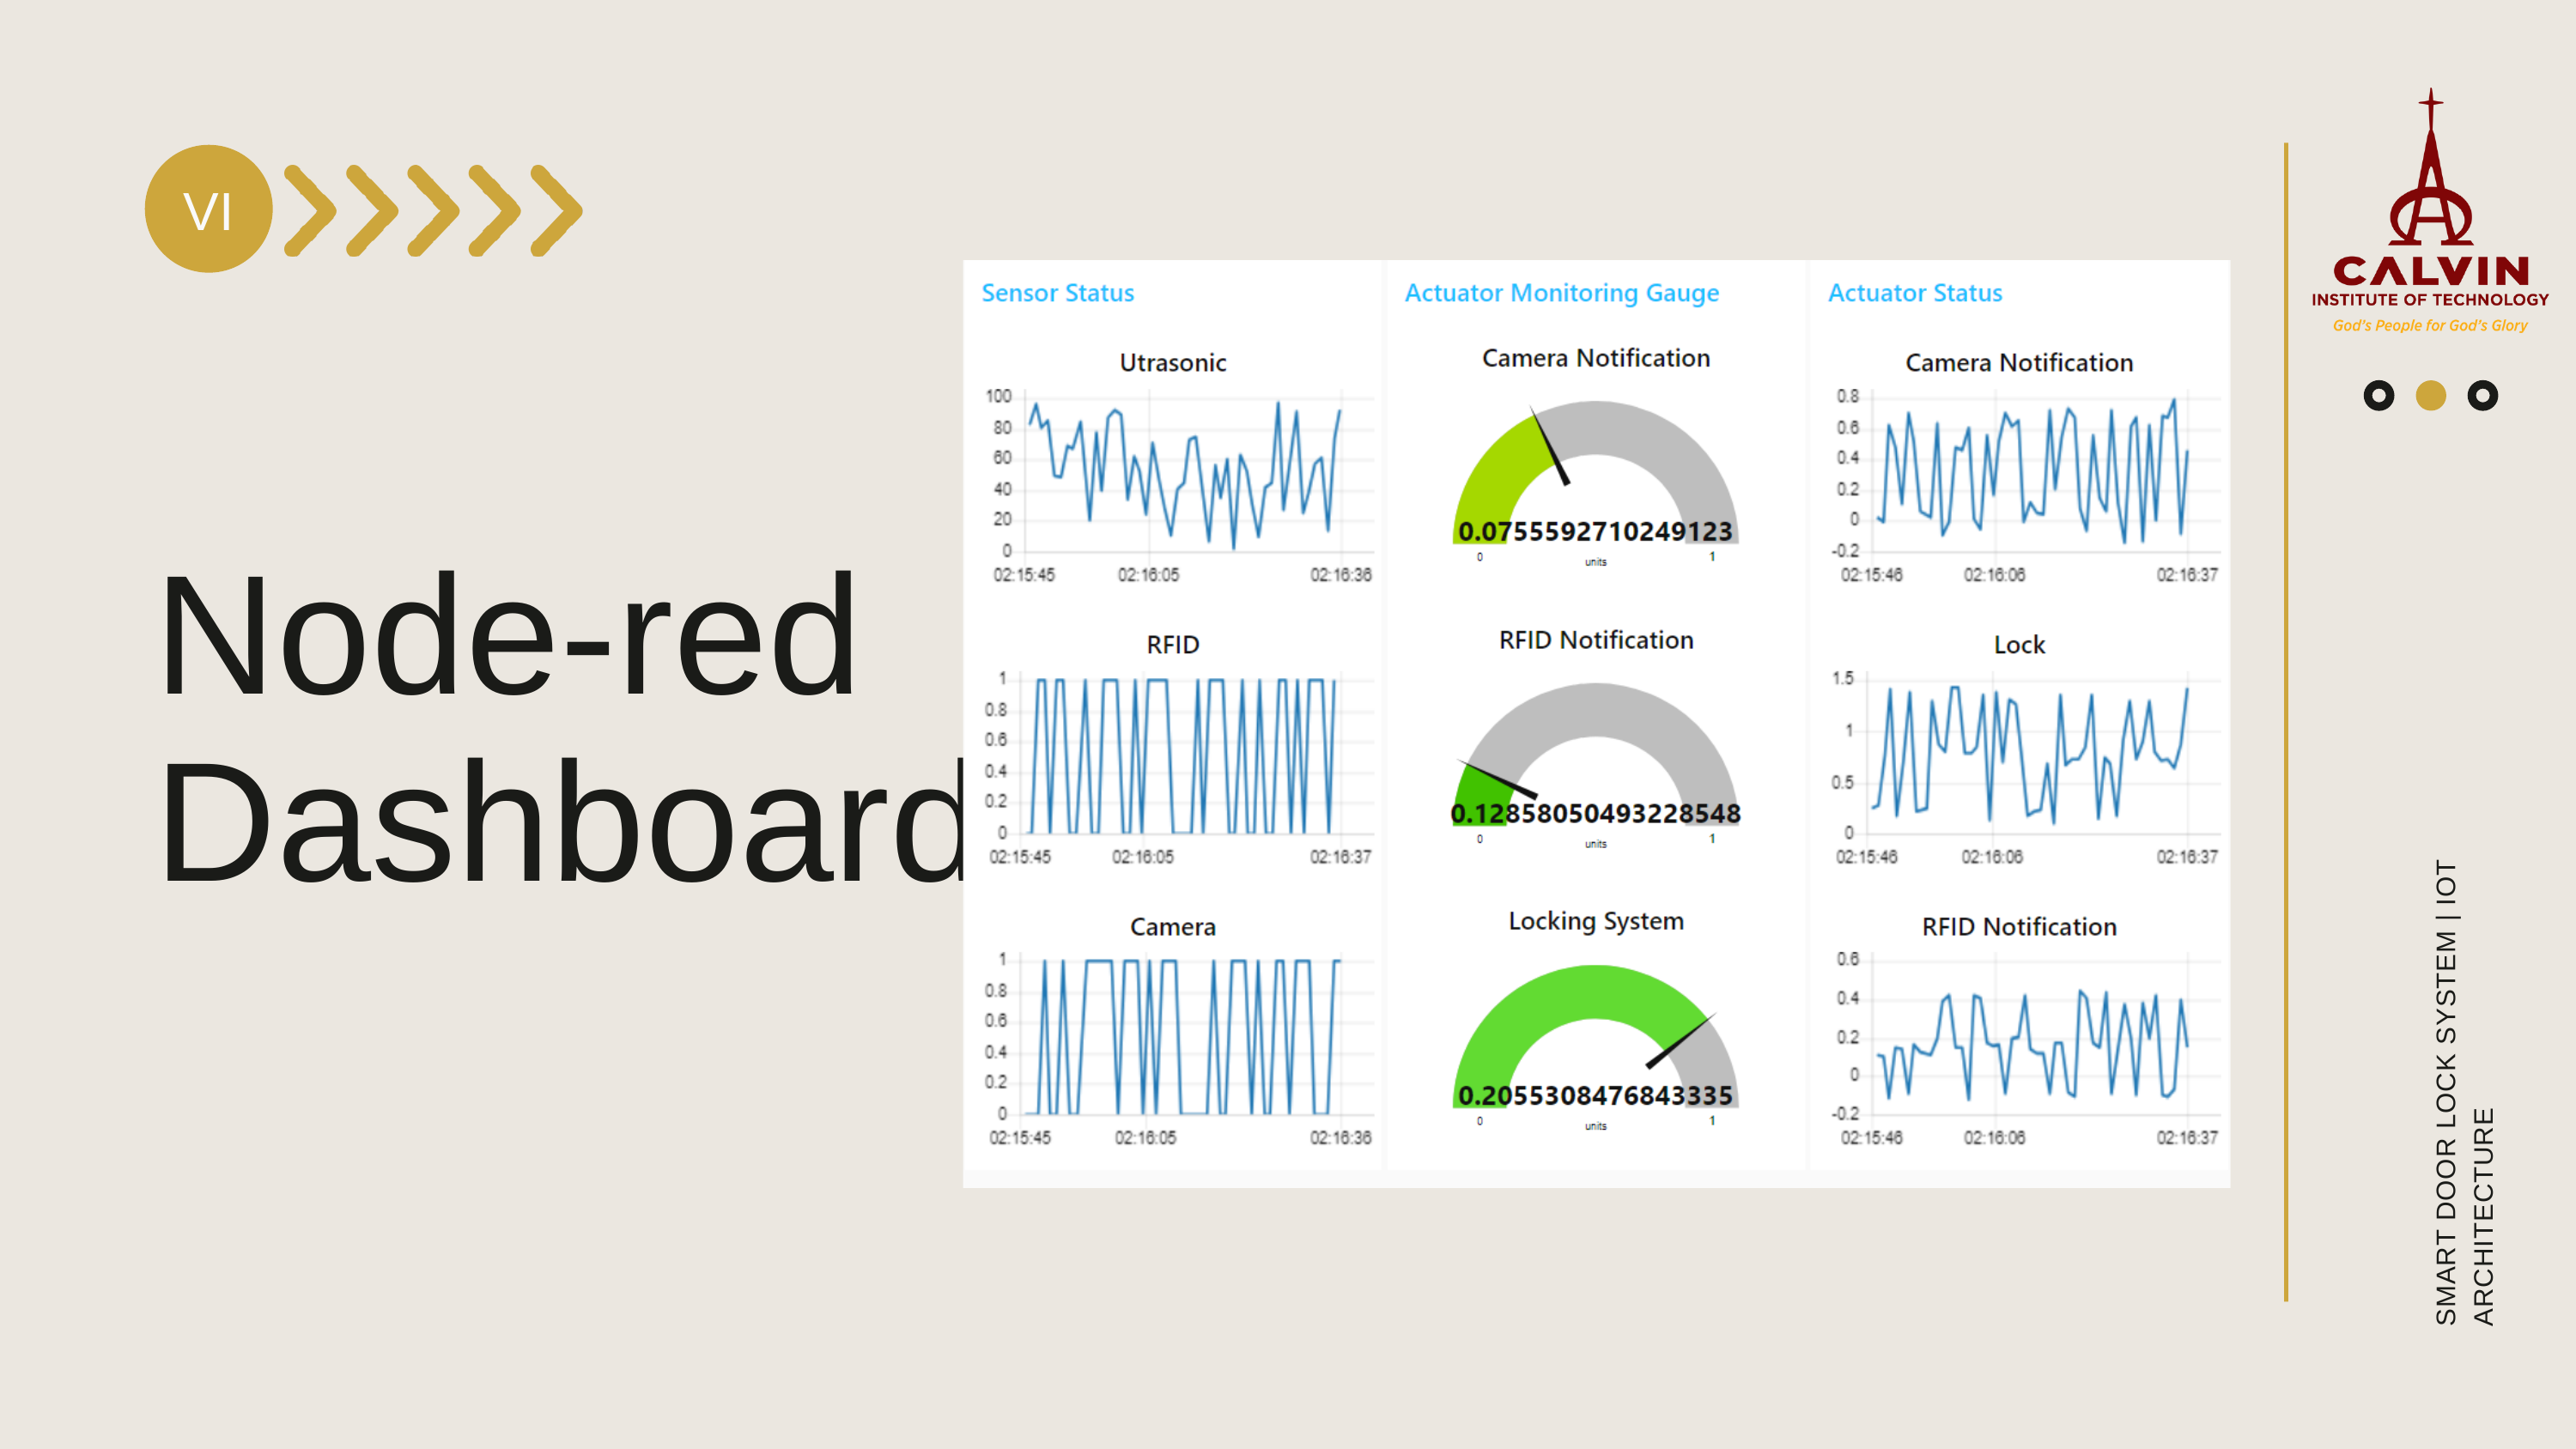

VI

Node-red Dashboard

SMART DOOR LOCK SYSTEM | IOT ARCHITECTURE